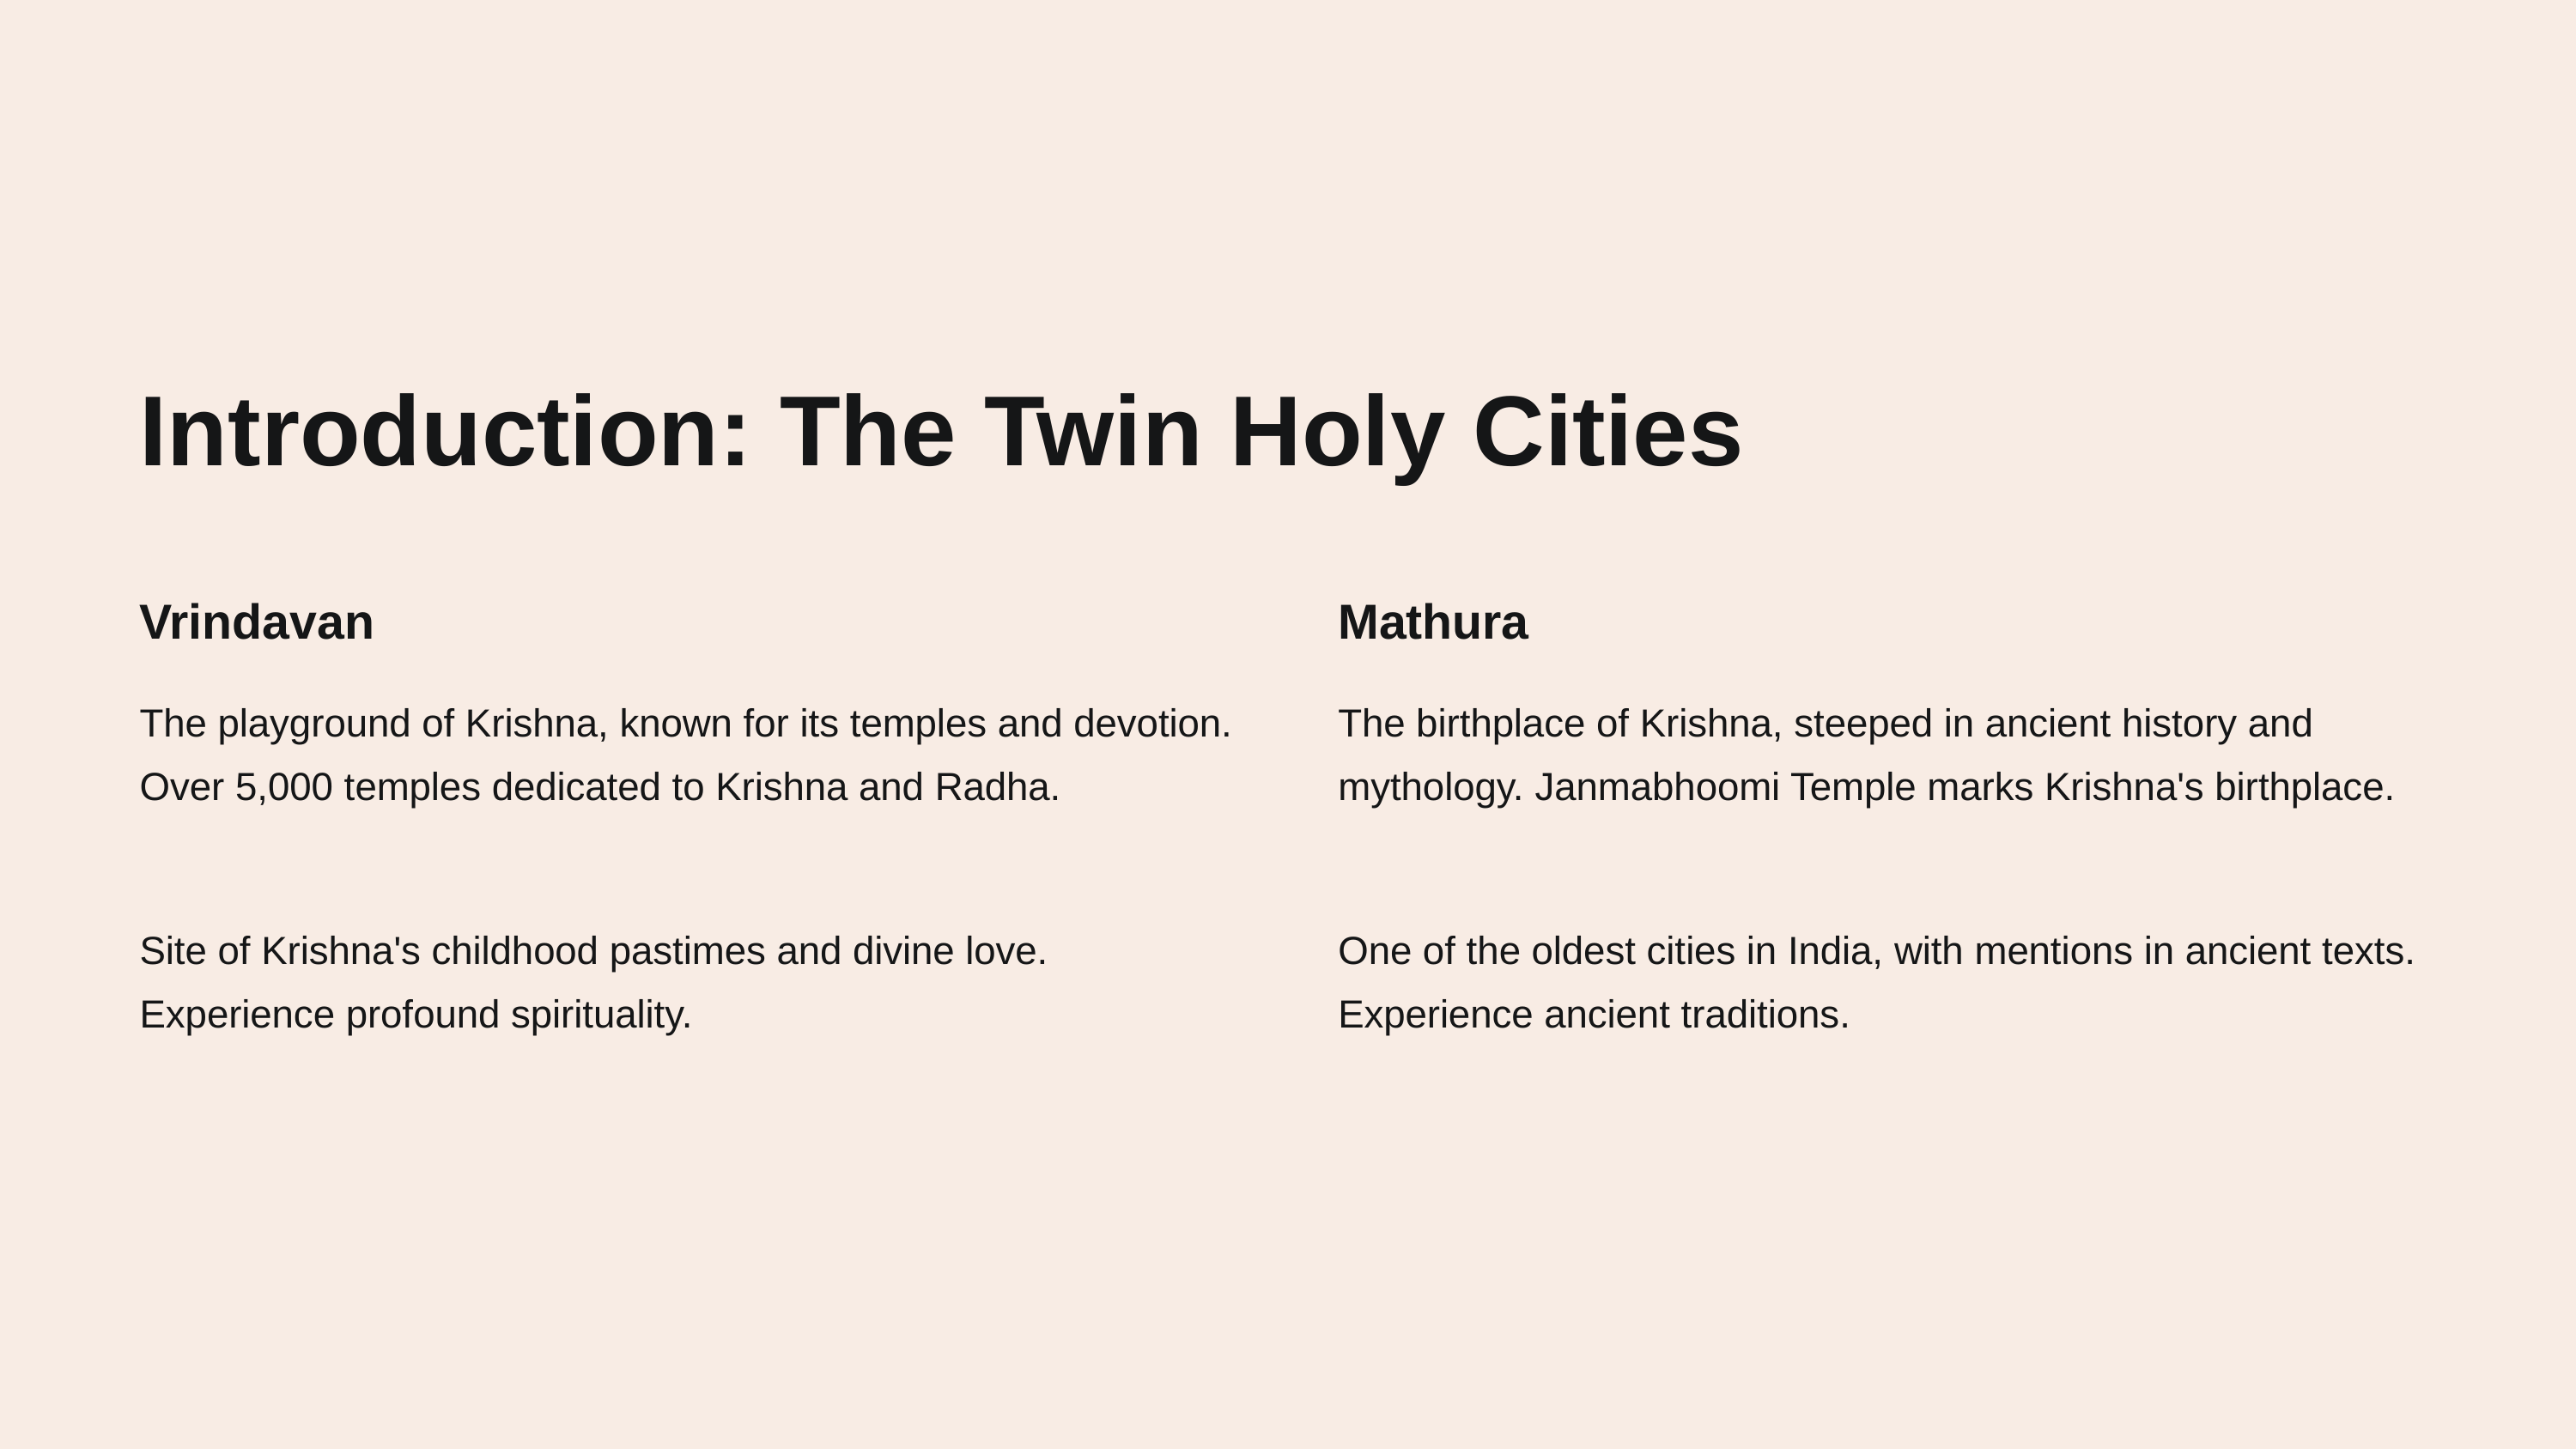

Introduction: The Twin Holy Cities

Vrindavan

Mathura

The playground of Krishna, known for its temples and devotion. Over 5,000 temples dedicated to Krishna and Radha.

The birthplace of Krishna, steeped in ancient history and mythology. Janmabhoomi Temple marks Krishna's birthplace.

Site of Krishna's childhood pastimes and divine love. Experience profound spirituality.

One of the oldest cities in India, with mentions in ancient texts. Experience ancient traditions.